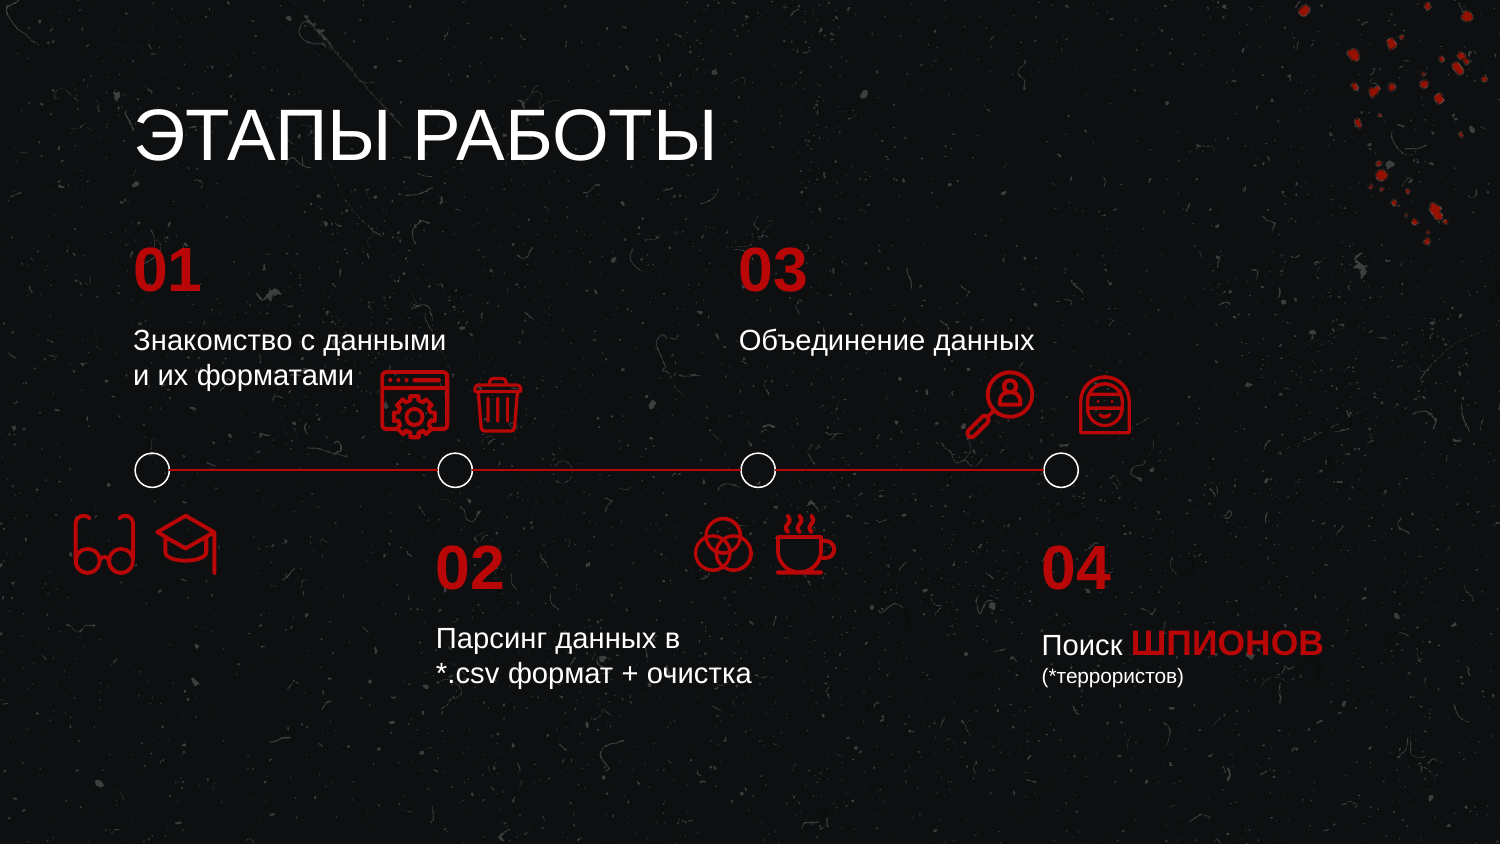

# ЭТАПЫ РАБОТЫ
03
01
Объединение данных
Знакомство с данными и их форматами

04
02
Поиск ШПИОНОВ
(*террористов)
Парсинг данных в
*.csv формат + очистка